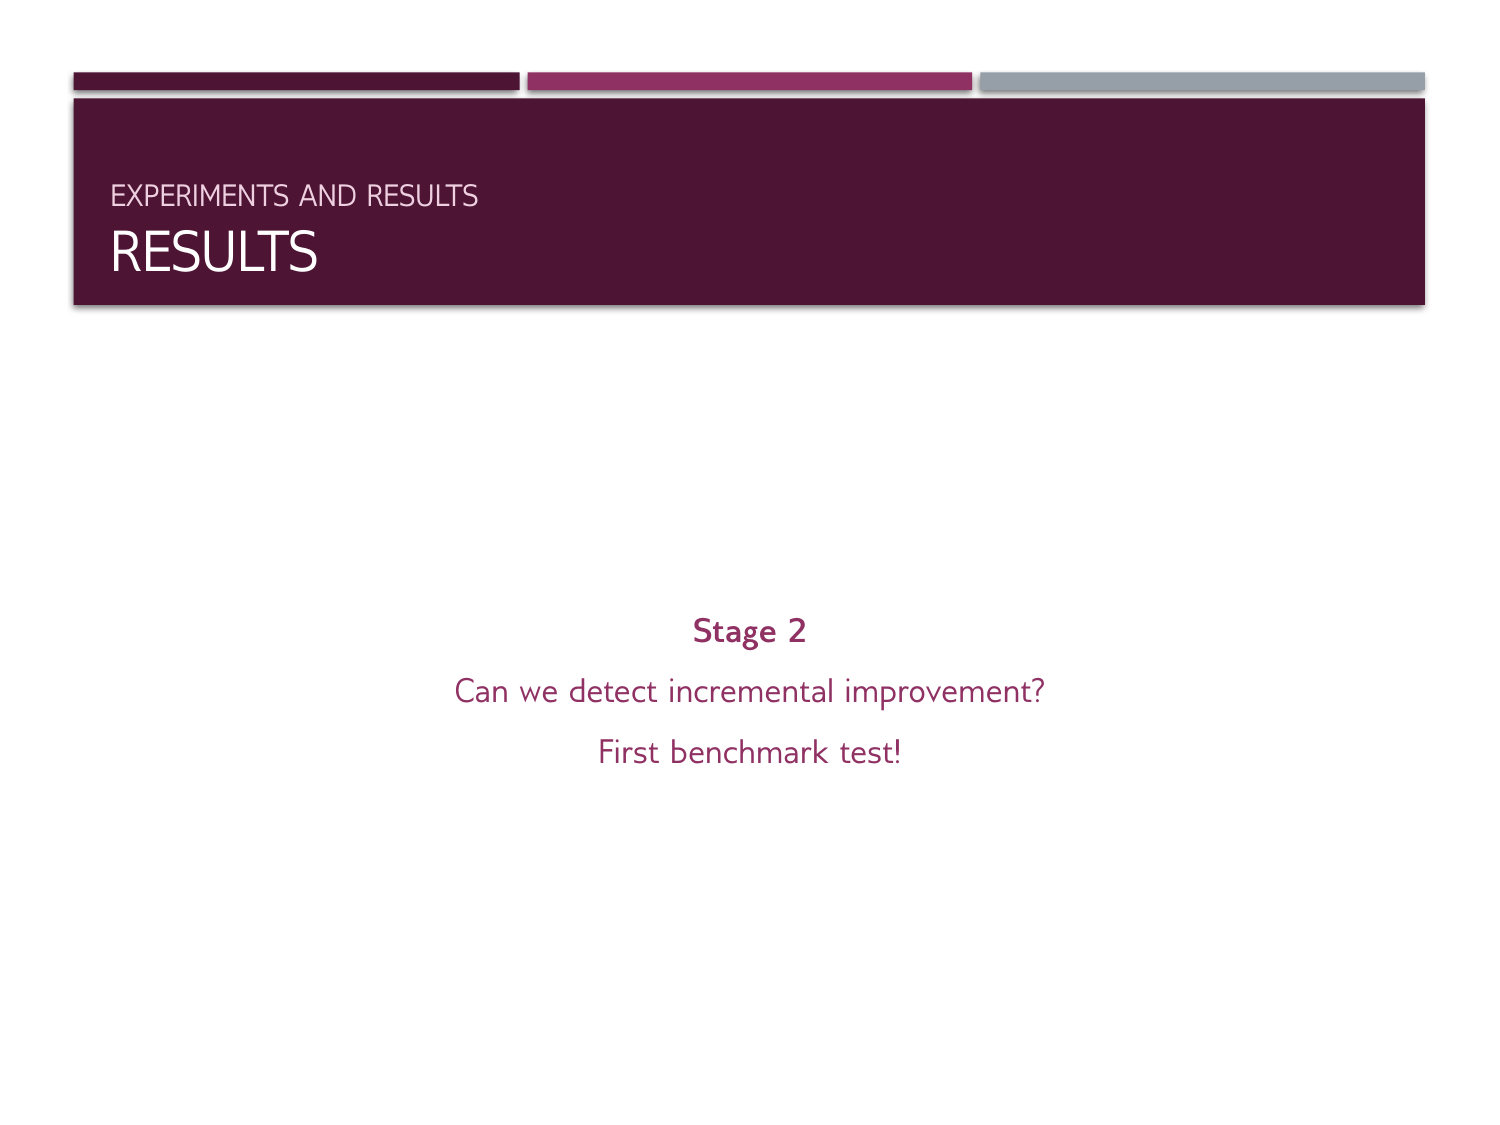

# Experiments and Results Results
Stage 2
Can we detect incremental improvement?
First benchmark test!